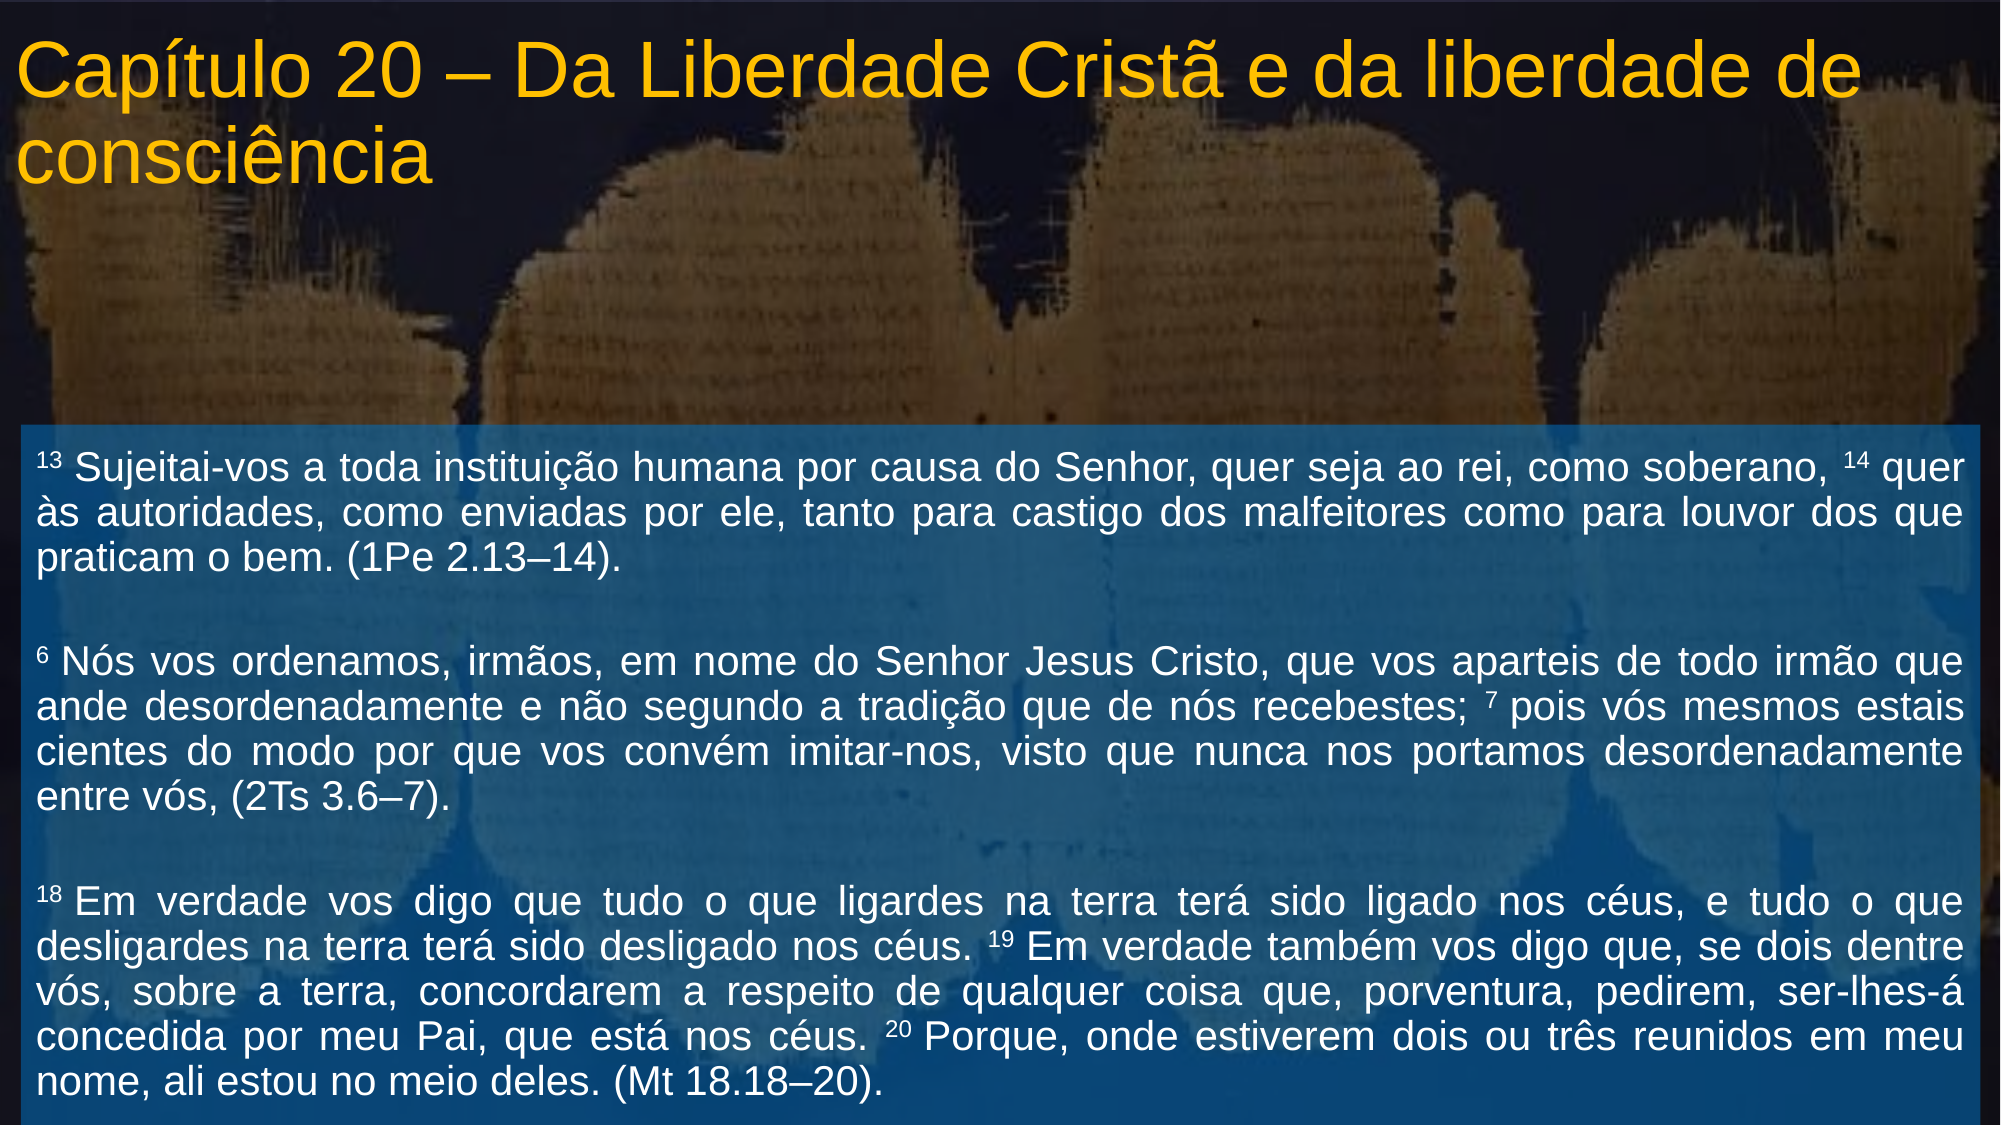

# Capítulo 20 – Da Liberdade Cristã e da liberdade de consciência
13 Sujeitai-vos a toda instituição humana por causa do Senhor, quer seja ao rei, como soberano, 14 quer às autoridades, como enviadas por ele, tanto para castigo dos malfeitores como para louvor dos que praticam o bem. (1Pe 2.13–14).

6 Nós vos ordenamos, irmãos, em nome do Senhor Jesus Cristo, que vos aparteis de todo irmão que ande desordenadamente e não segundo a tradição que de nós recebestes; 7 pois vós mesmos estais cientes do modo por que vos convém imitar-nos, visto que nunca nos portamos desordenadamente entre vós, (2Ts 3.6–7).

18 Em verdade vos digo que tudo o que ligardes na terra terá sido ligado nos céus, e tudo o que desligardes na terra terá sido desligado nos céus. 19 Em verdade também vos digo que, se dois dentre vós, sobre a terra, concordarem a respeito de qualquer coisa que, porventura, pedirem, ser-lhes-á concedida por meu Pai, que está nos céus. 20 Porque, onde estiverem dois ou três reunidos em meu nome, ali estou no meio deles. (Mt 18.18–20).